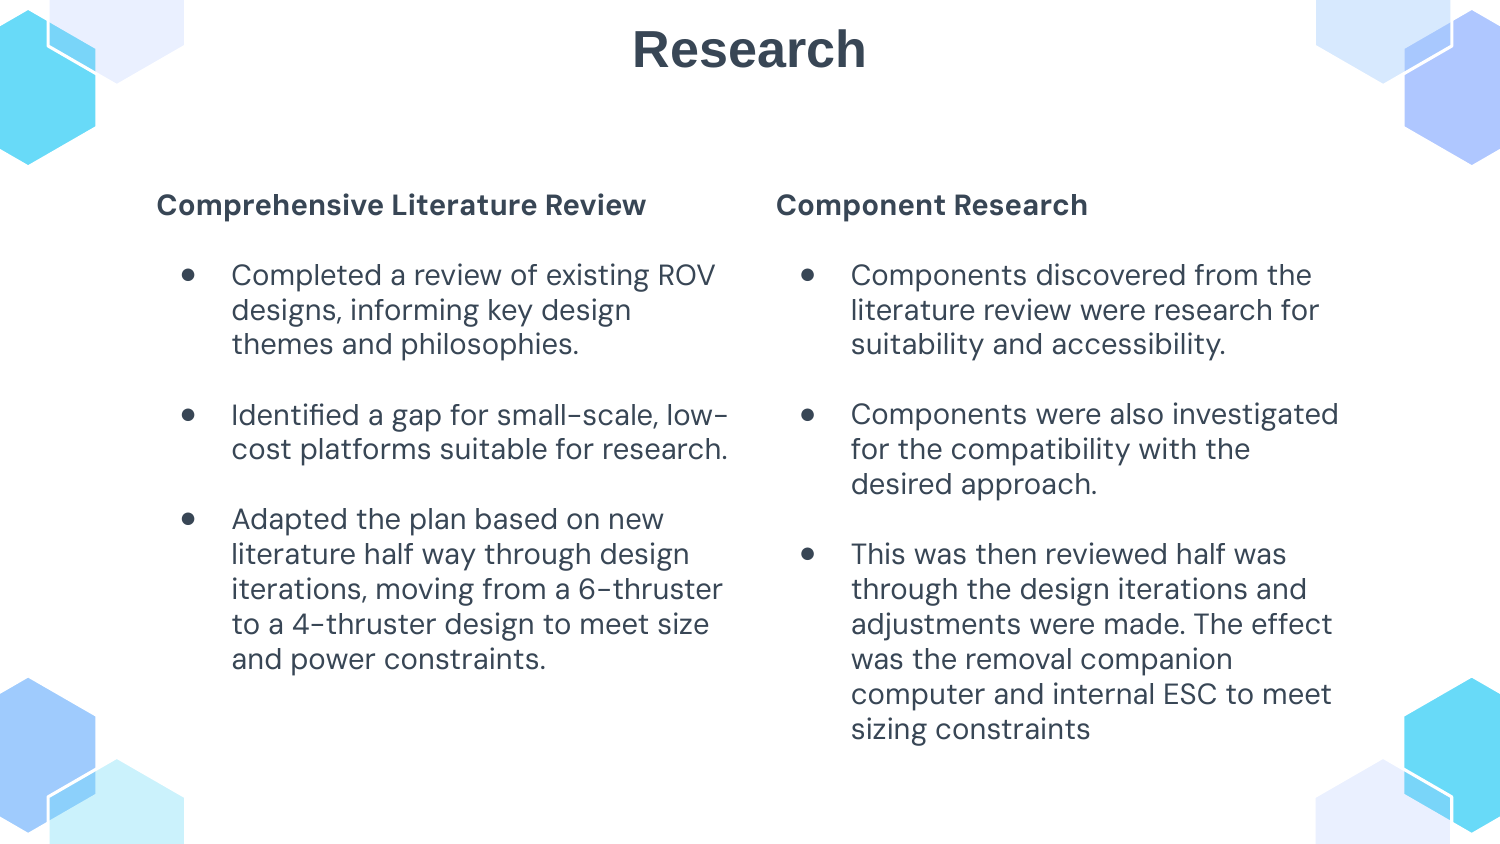

# Research
Comprehensive Literature Review

Completed a review of existing ROV designs, informing key design themes and philosophies.
Identified a gap for small-scale, low-cost platforms suitable for research.

Adapted the plan based on new literature half way through design iterations, moving from a 6-thruster to a 4-thruster design to meet size and power constraints.

Component Research

Components discovered from the literature review were research for suitability and accessibility.

Components were also investigated for the compatibility with the desired approach.

This was then reviewed half was through the design iterations and adjustments were made. The effect was the removal companion computer and internal ESC to meet sizing constraints